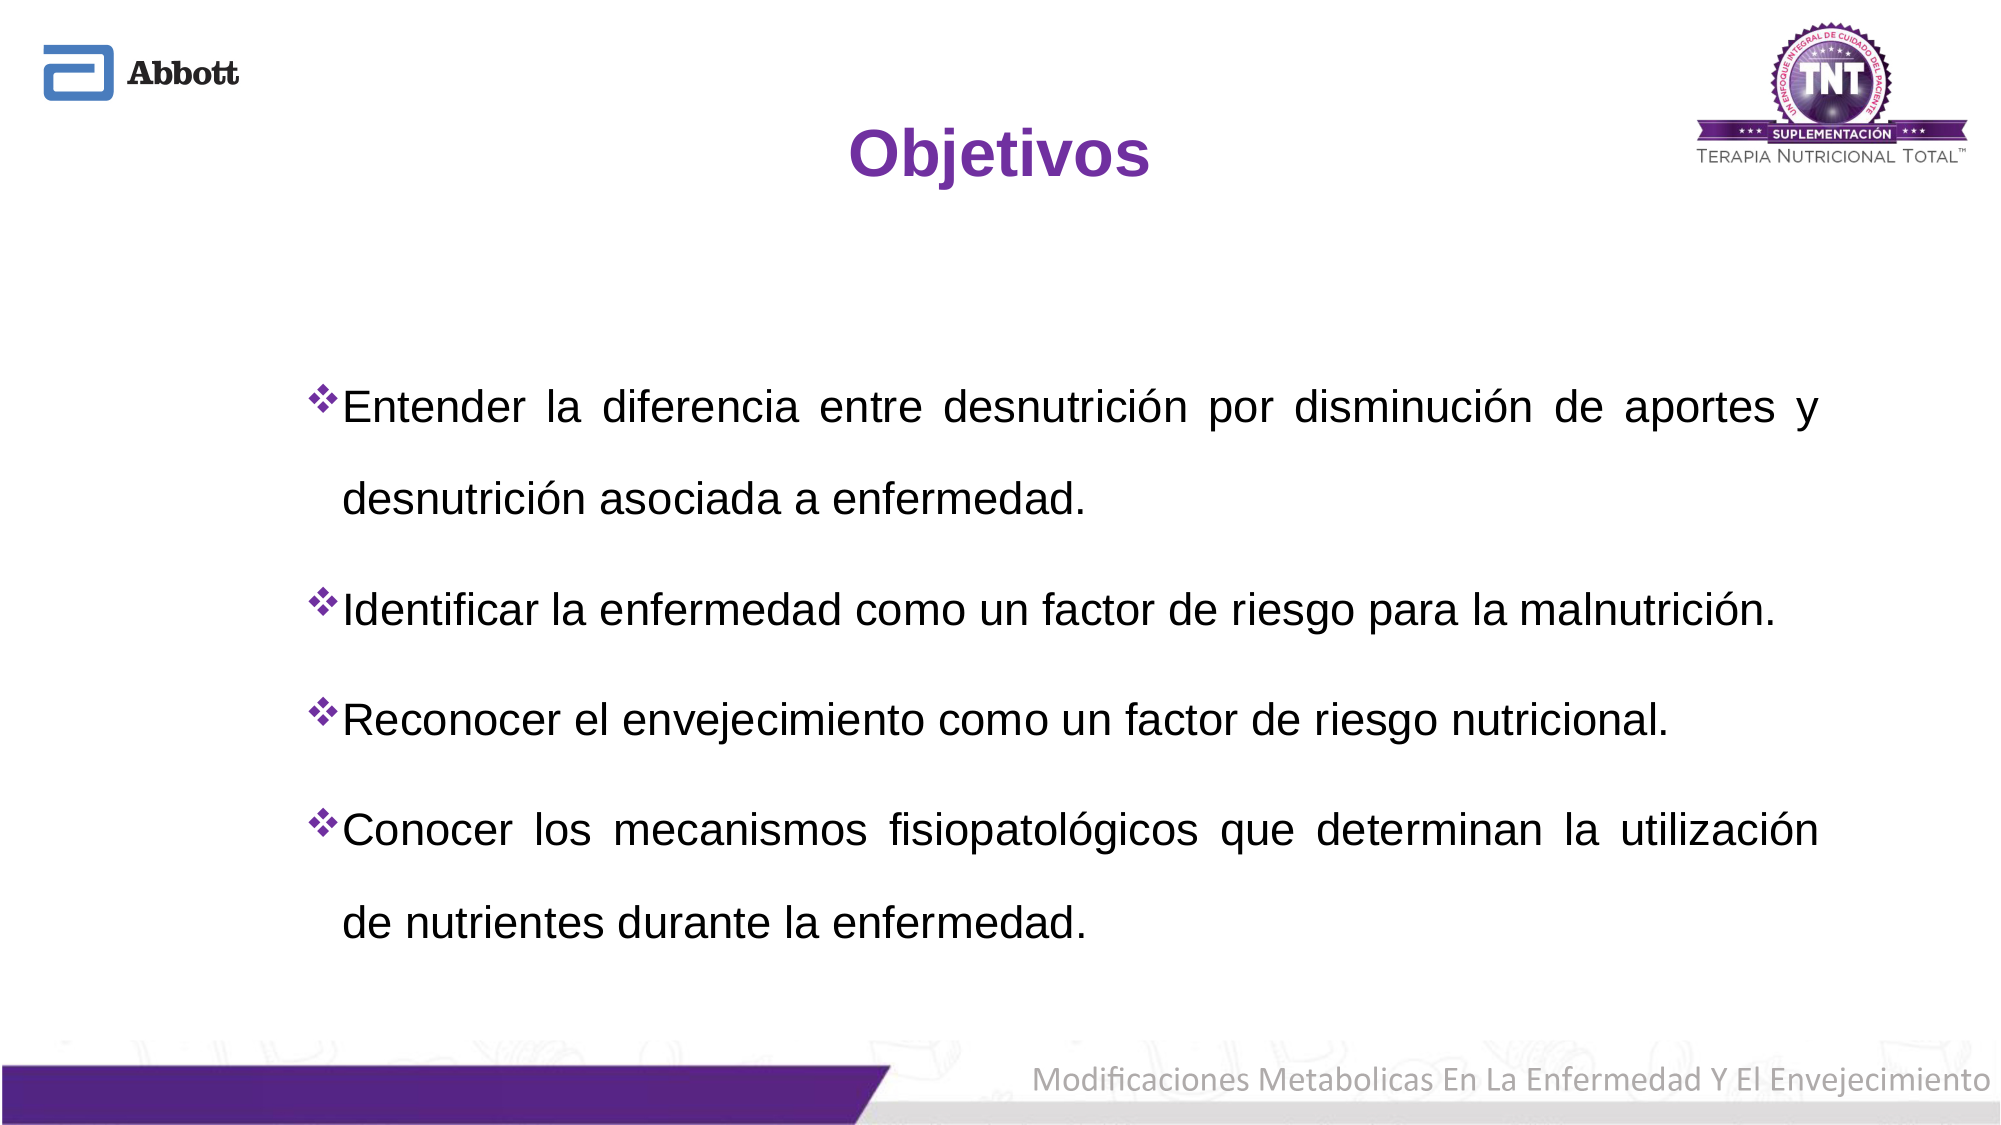

Objetivos
Entender la diferencia entre desnutrición por disminución de aportes y desnutrición asociada a enfermedad.
Identificar la enfermedad como un factor de riesgo para la malnutrición.
Reconocer el envejecimiento como un factor de riesgo nutricional.
Conocer los mecanismos fisiopatológicos que determinan la utilización de nutrientes durante la enfermedad.